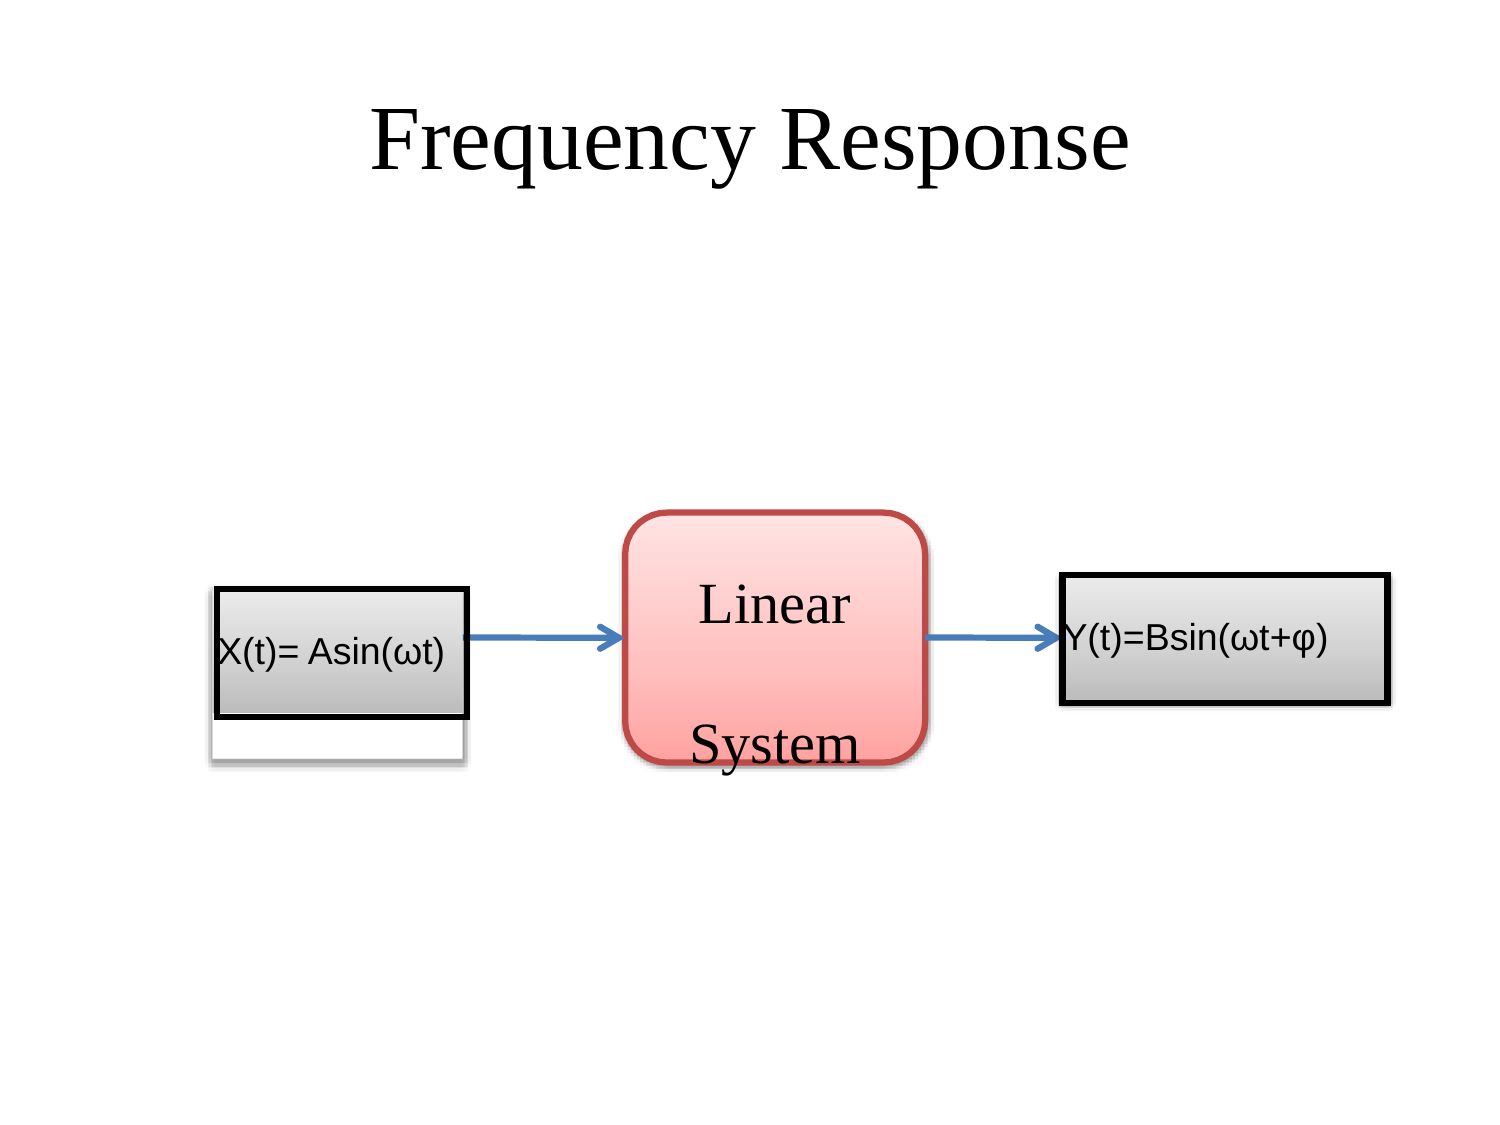

# Frequency Response

Linear  System

Y(t)=Bsin(ωt+φ)

X(t)= Asin(ωt)